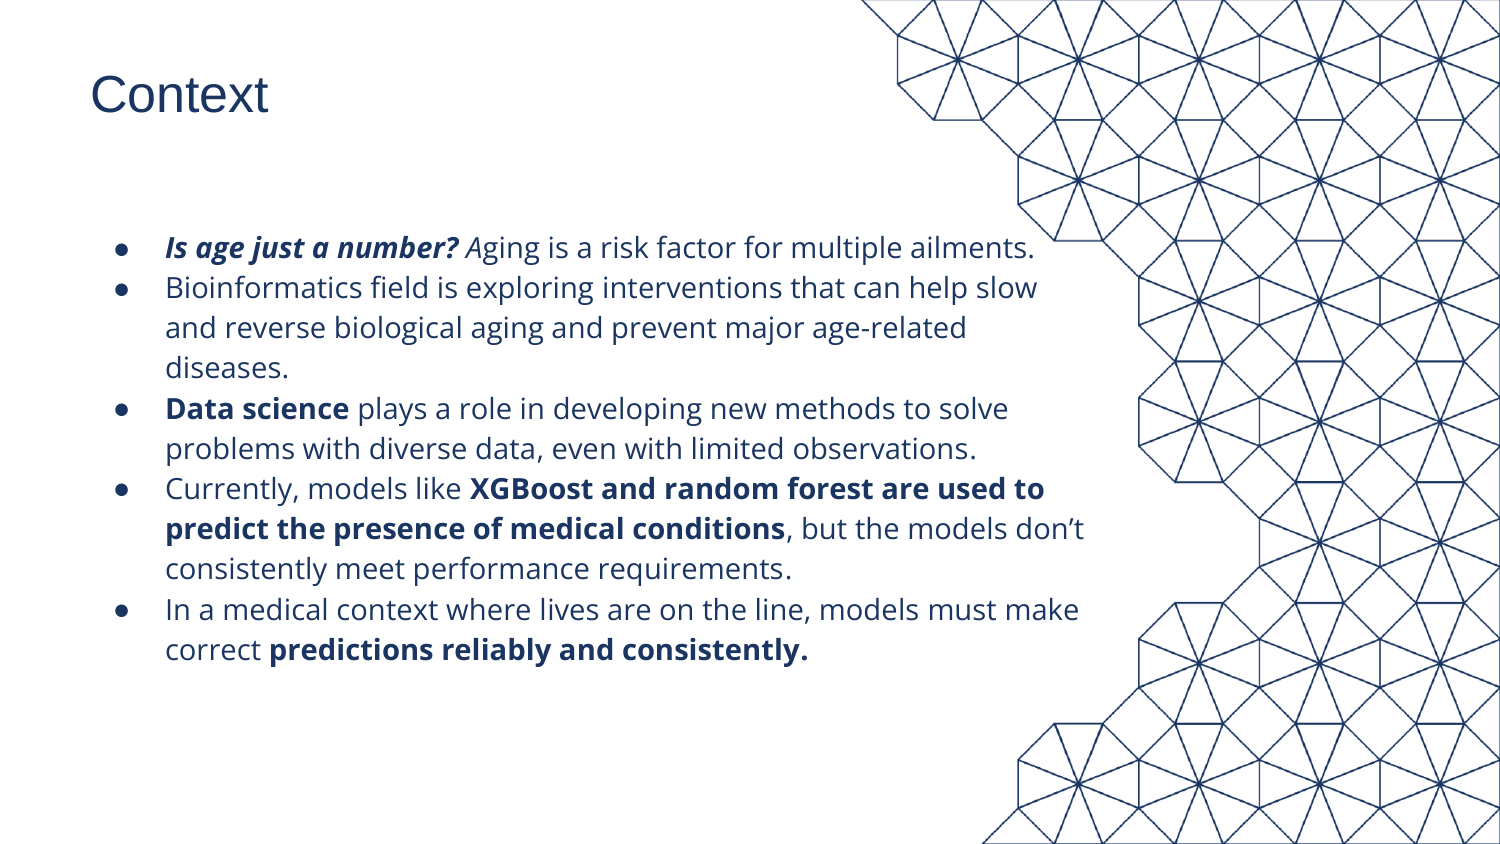

# Context
Is age just a number? Aging is a risk factor for multiple ailments.
Bioinformatics field is exploring interventions that can help slow and reverse biological aging and prevent major age-related diseases.
Data science plays a role in developing new methods to solve problems with diverse data, even with limited observations.
Currently, models like XGBoost and random forest are used to predict the presence of medical conditions, but the models don’t consistently meet performance requirements.
In a medical context where lives are on the line, models must make correct predictions reliably and consistently.